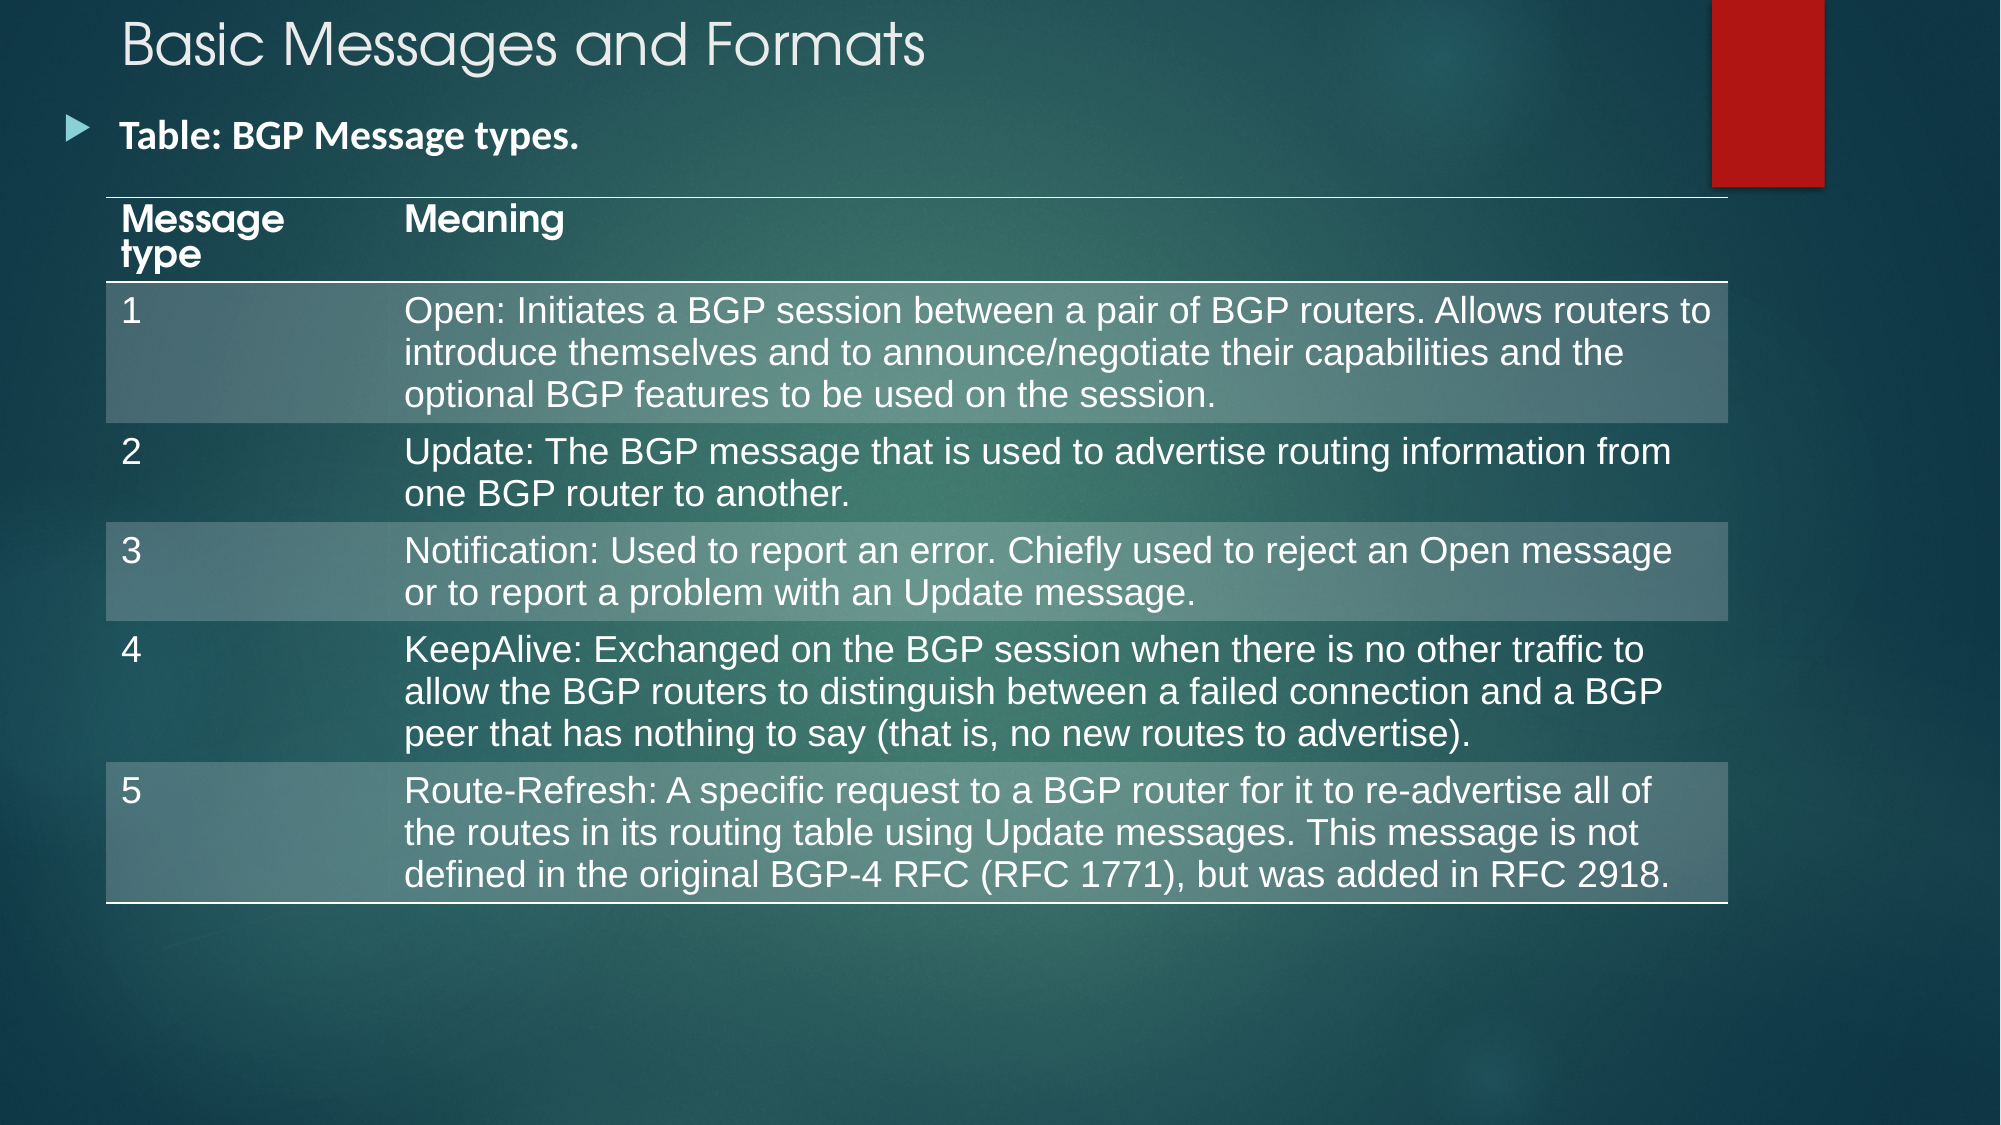

# Basic Messages and Formats
Table: BGP Message types.

| Message type | Meaning |
| --- | --- |
| 1 | Open: Initiates a BGP session between a pair of BGP routers. Allows routers to introduce themselves and to announce/negotiate their capabilities and the optional BGP features to be used on the session. |
| 2 | Update: The BGP message that is used to advertise routing information from one BGP router to another. |
| 3 | Notification: Used to report an error. Chiefly used to reject an Open message or to report a problem with an Update message. |
| 4 | KeepAlive: Exchanged on the BGP session when there is no other traffic to allow the BGP routers to distinguish between a failed connection and a BGP peer that has nothing to say (that is, no new routes to advertise). |
| 5 | Route-Refresh: A specific request to a BGP router for it to re-advertise all of the routes in its routing table using Update messages. This message is not defined in the original BGP-4 RFC (RFC 1771), but was added in RFC 2918. |